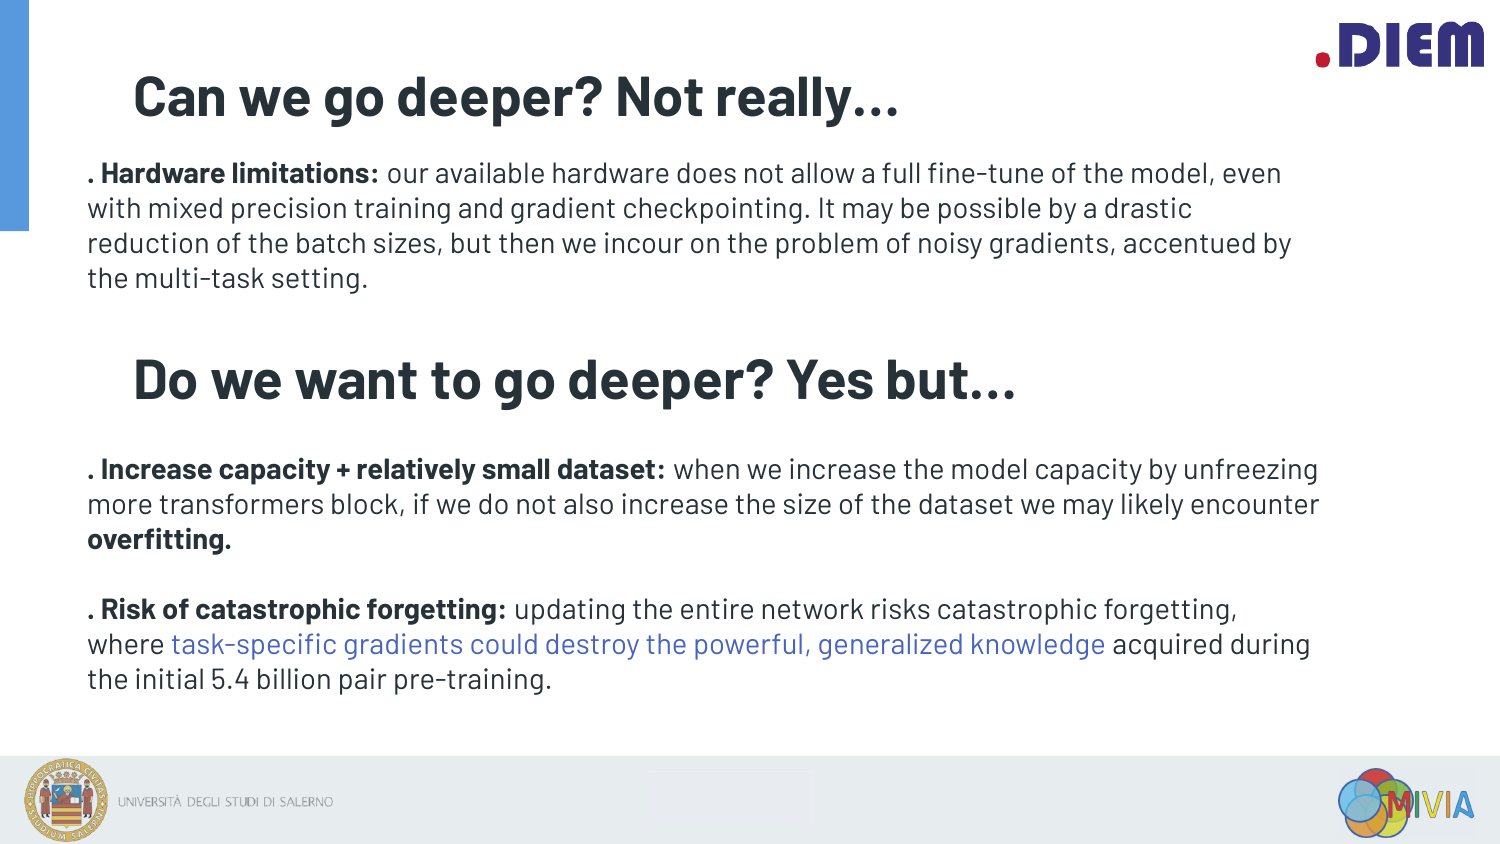

# Can we go deeper? Not really…
. Hardware limitations: our available hardware does not allow a full fine-tune of the model, even with mixed precision training and gradient checkpointing. It may be possible by a drastic reduction of the batch sizes, but then we incour on the problem of noisy gradients, accentued by the multi-task setting.
Do we want to go deeper? Yes but…
. Increase capacity + relatively small dataset: when we increase the model capacity by unfreezing more transformers block, if we do not also increase the size of the dataset we may likely encounter overfitting.

. Risk of catastrophic forgetting: updating the entire network risks catastrophic forgetting, where task-specific gradients could destroy the powerful, generalized knowledge acquired during the initial 5.4 billion pair pre-training.